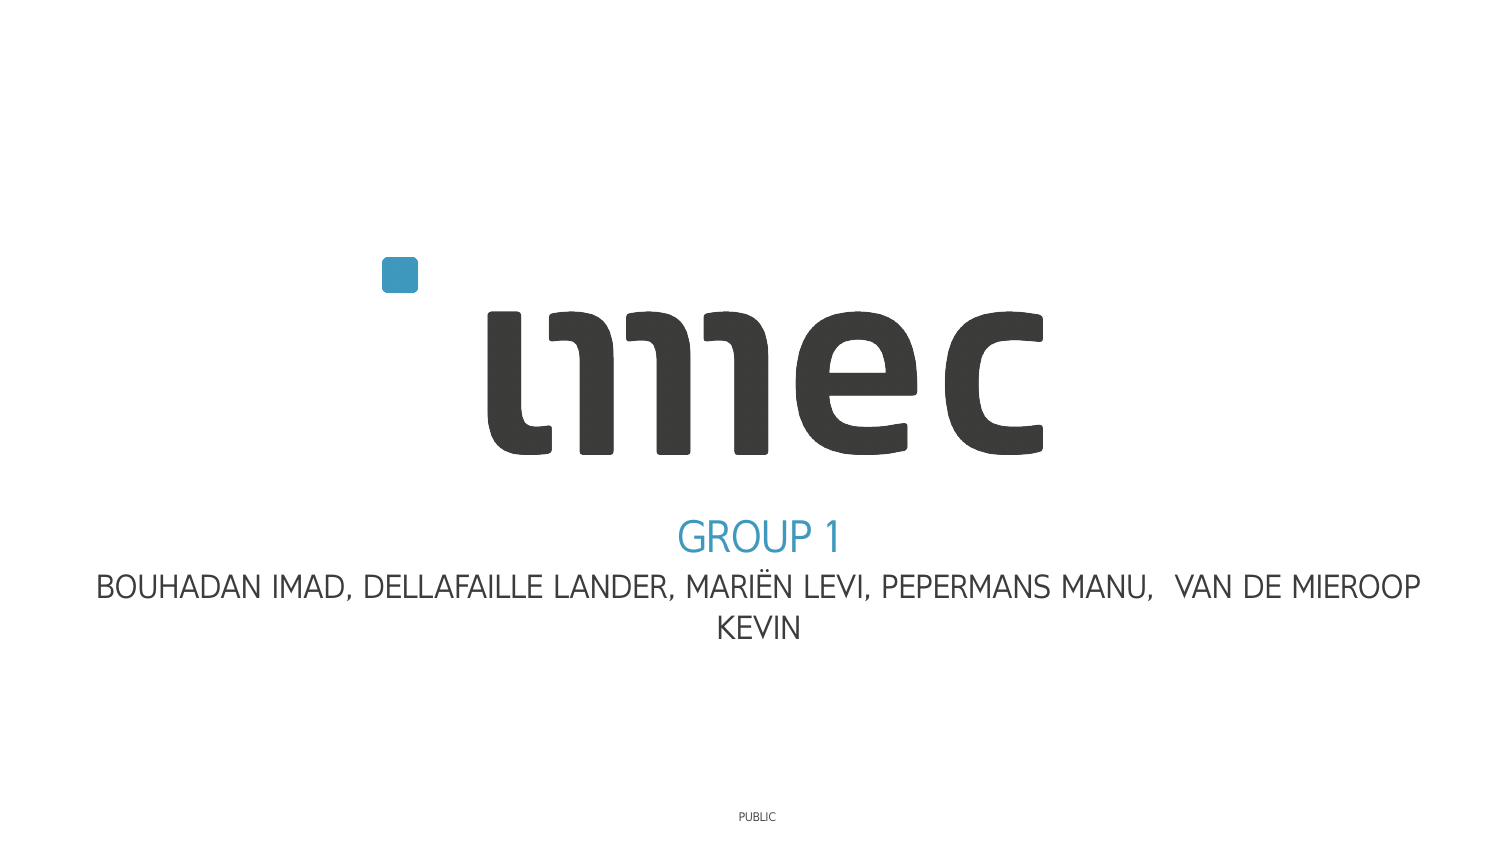

# Group 1
Bouhadan Imad, Dellafaille Lander, Mariën Levi, Pepermans Manu,  Van de Mieroop Kevin